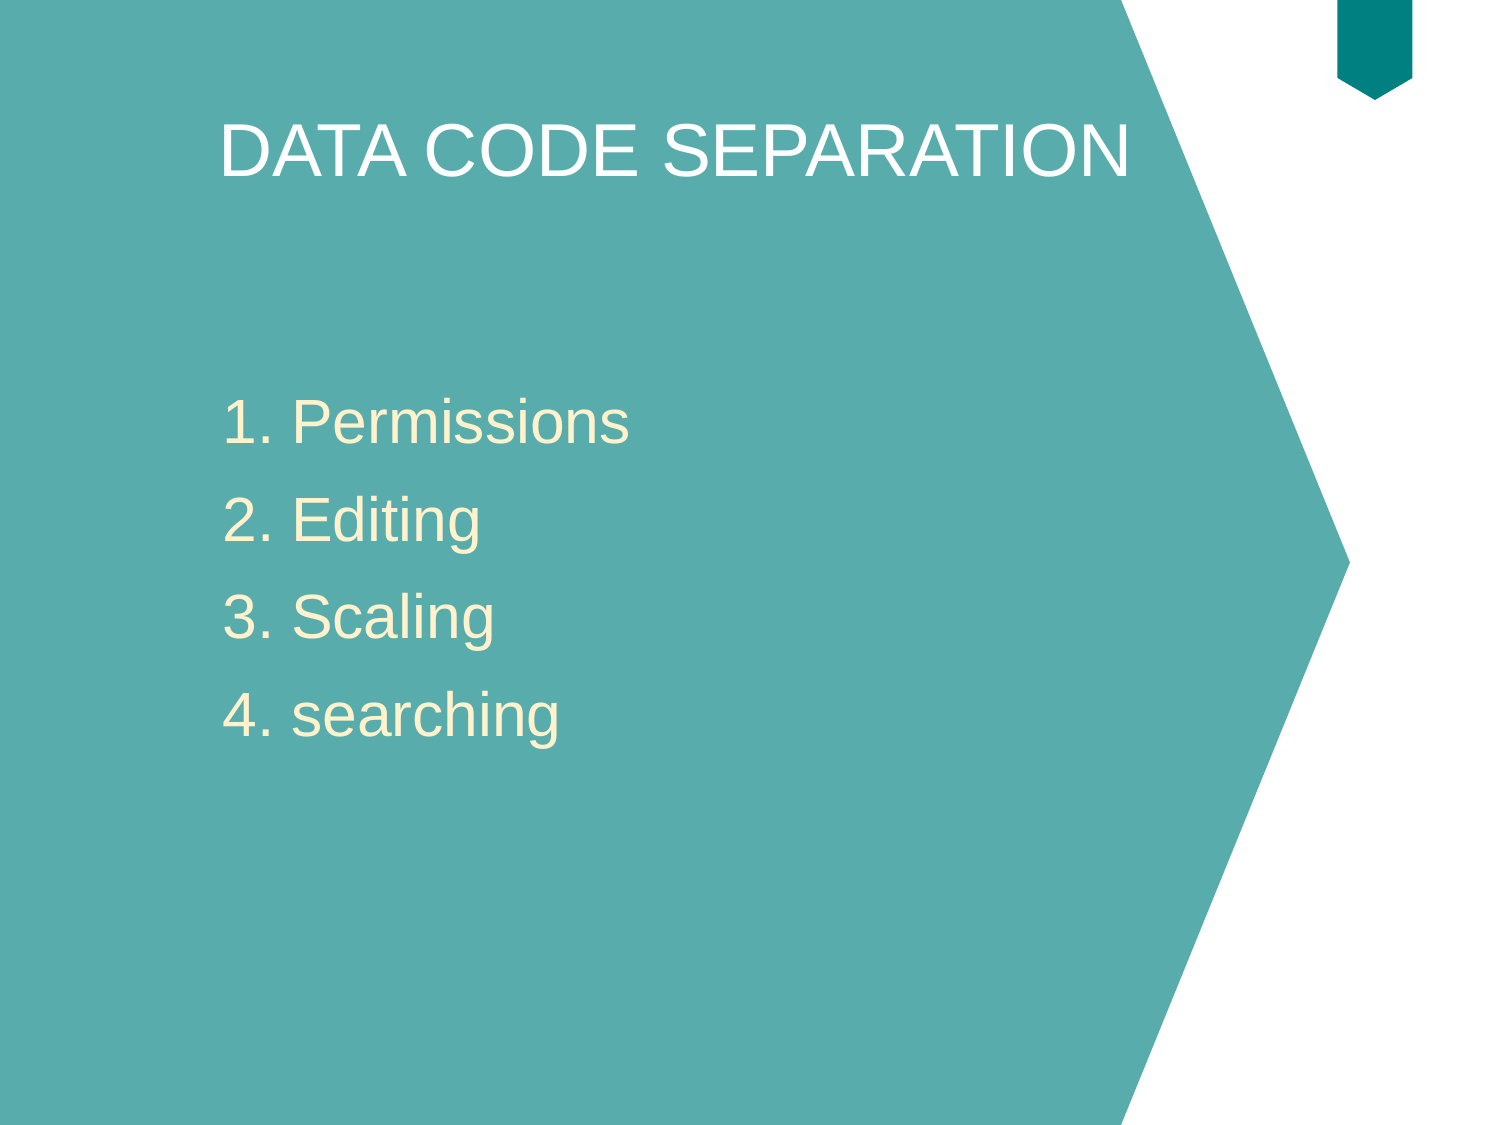

DATA CODE SEPARATION
Permissions
Editing
Scaling
searching